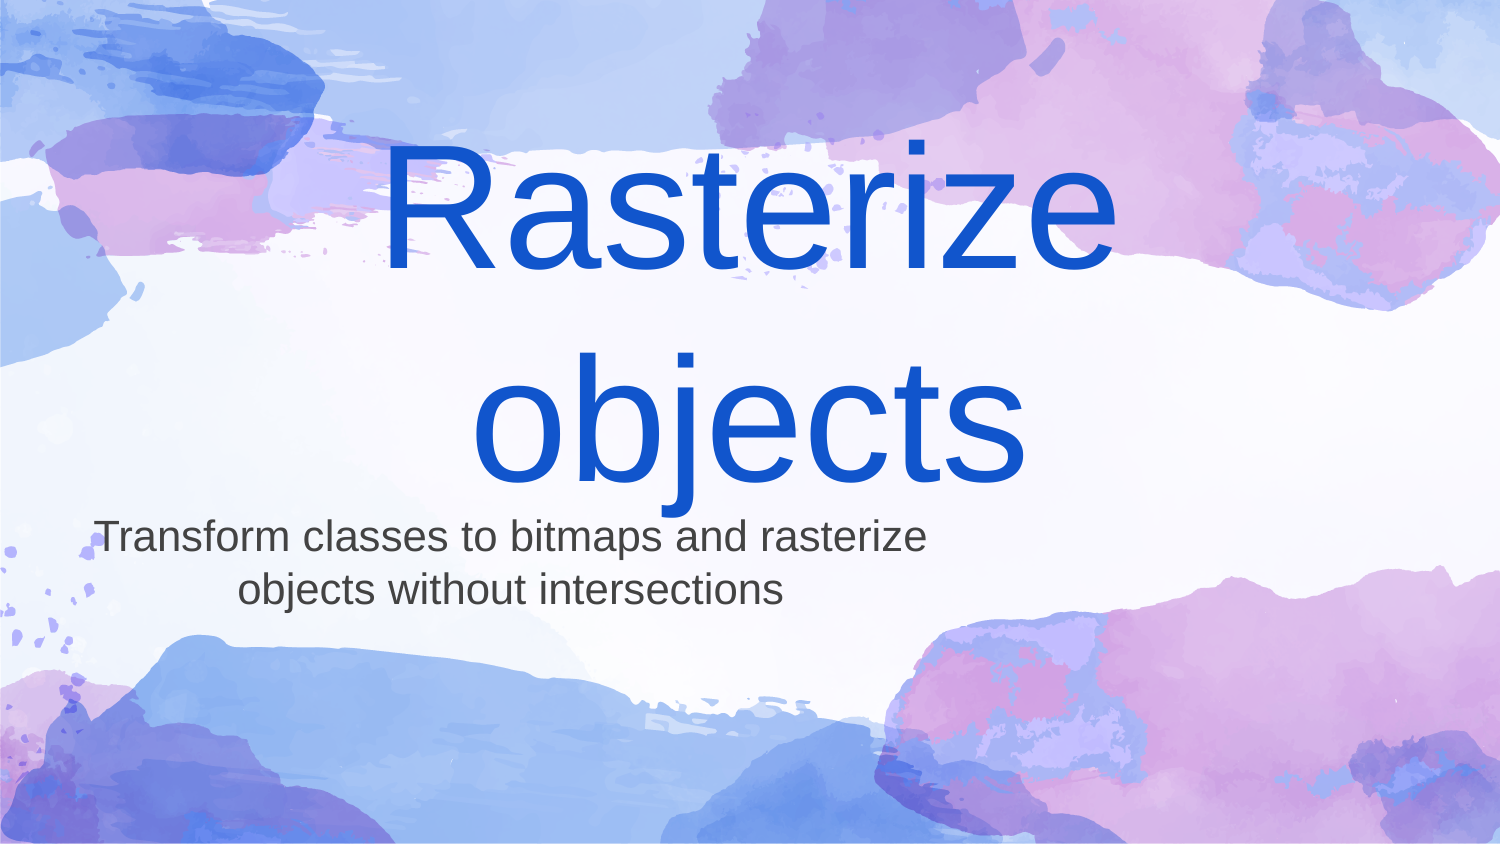

# Rasterize objects
Transform classes to bitmaps and rasterize objects without intersections